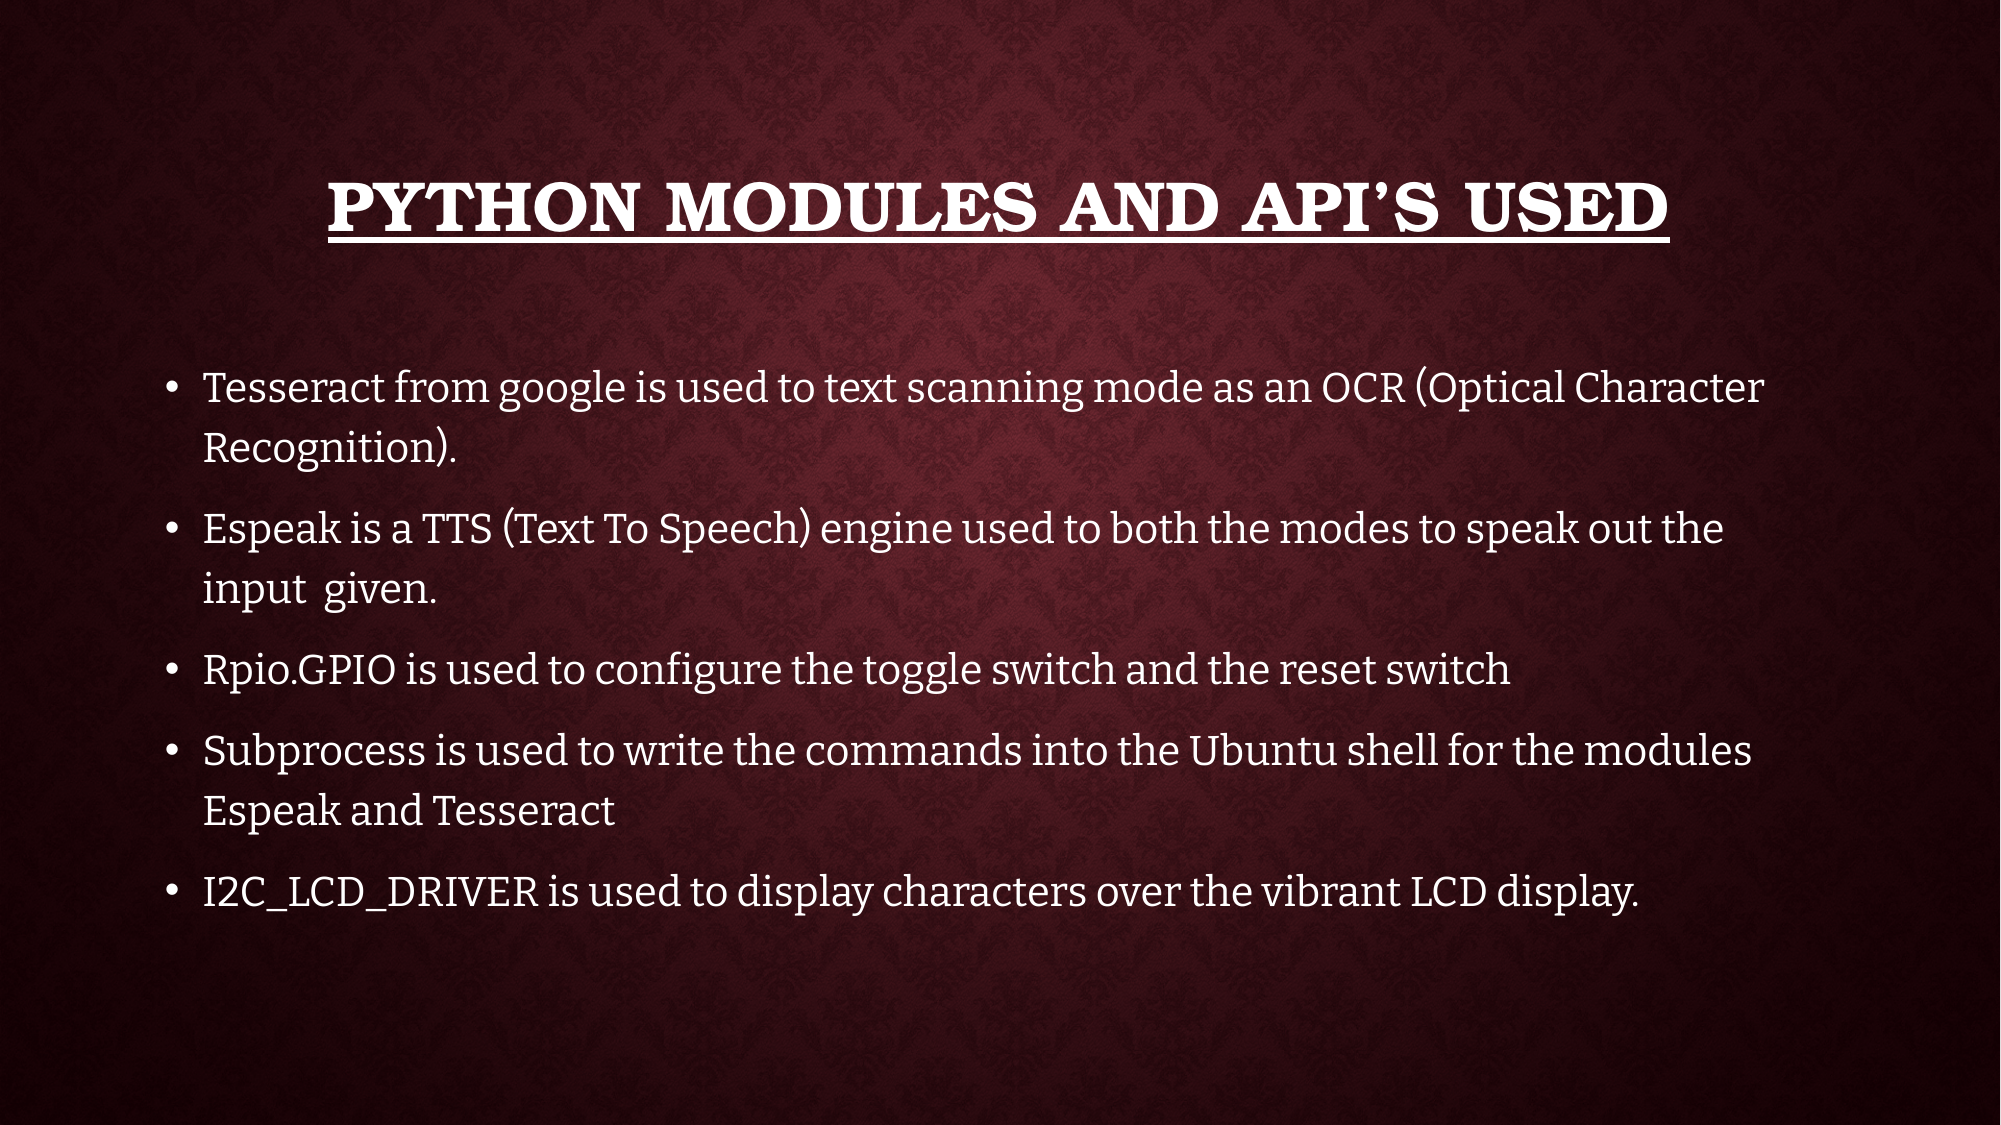

# PYTHON MODULES AND API’S USED
Tesseract from google is used to text scanning mode as an OCR (Optical Character Recognition).
Espeak is a TTS (Text To Speech) engine used to both the modes to speak out the  input  given.
Rpio.GPIO is used to configure the toggle switch and the reset switch
Subprocess is used to write the commands into the Ubuntu shell for the modules Espeak and Tesseract
I2C_LCD_DRIVER is used to display characters over the vibrant LCD display.